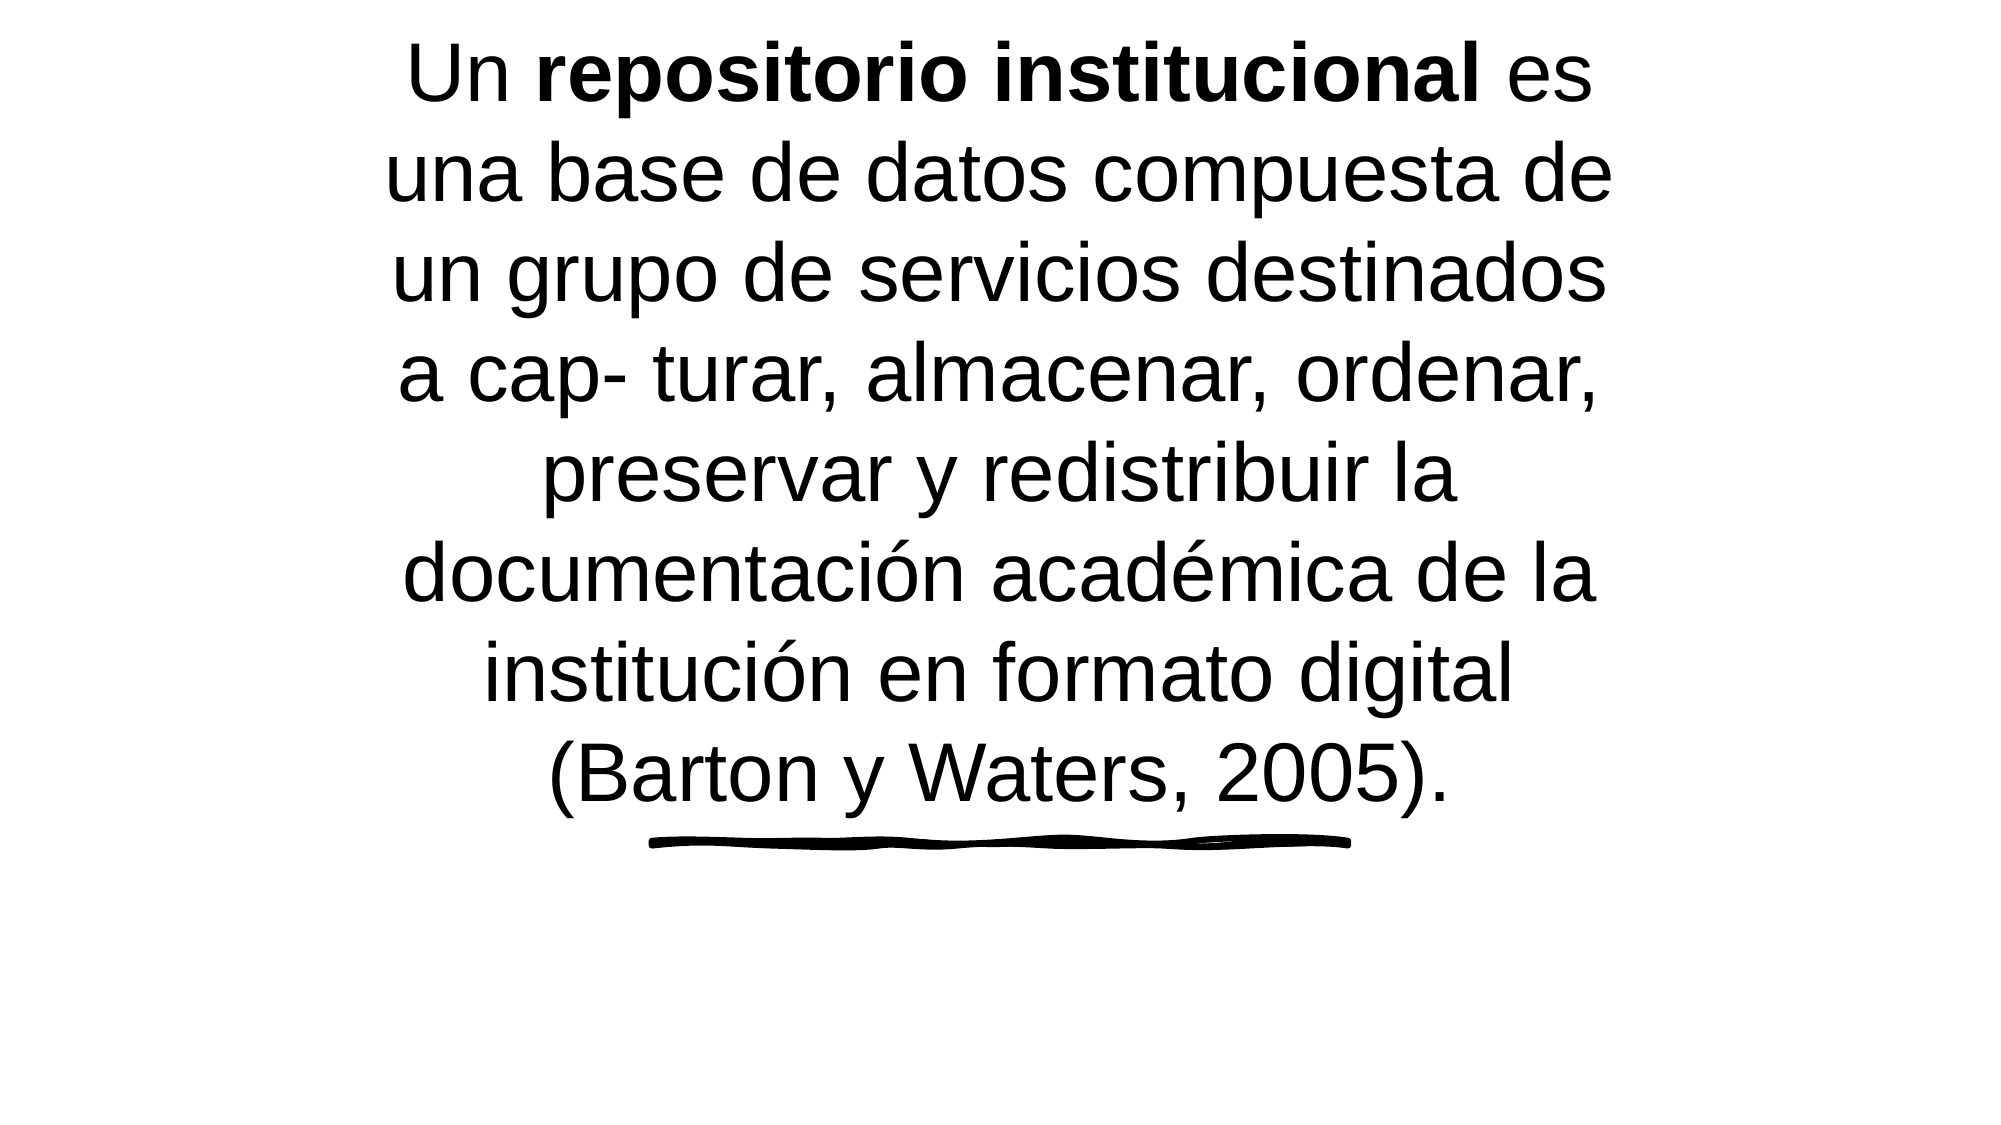

# Un repositorio institucional es una base de datos compuesta de un grupo de servicios destinados a cap- turar, almacenar, ordenar, preservar y redistribuir la documentación académica de la institución en formato digital (Barton y Waters, 2005).